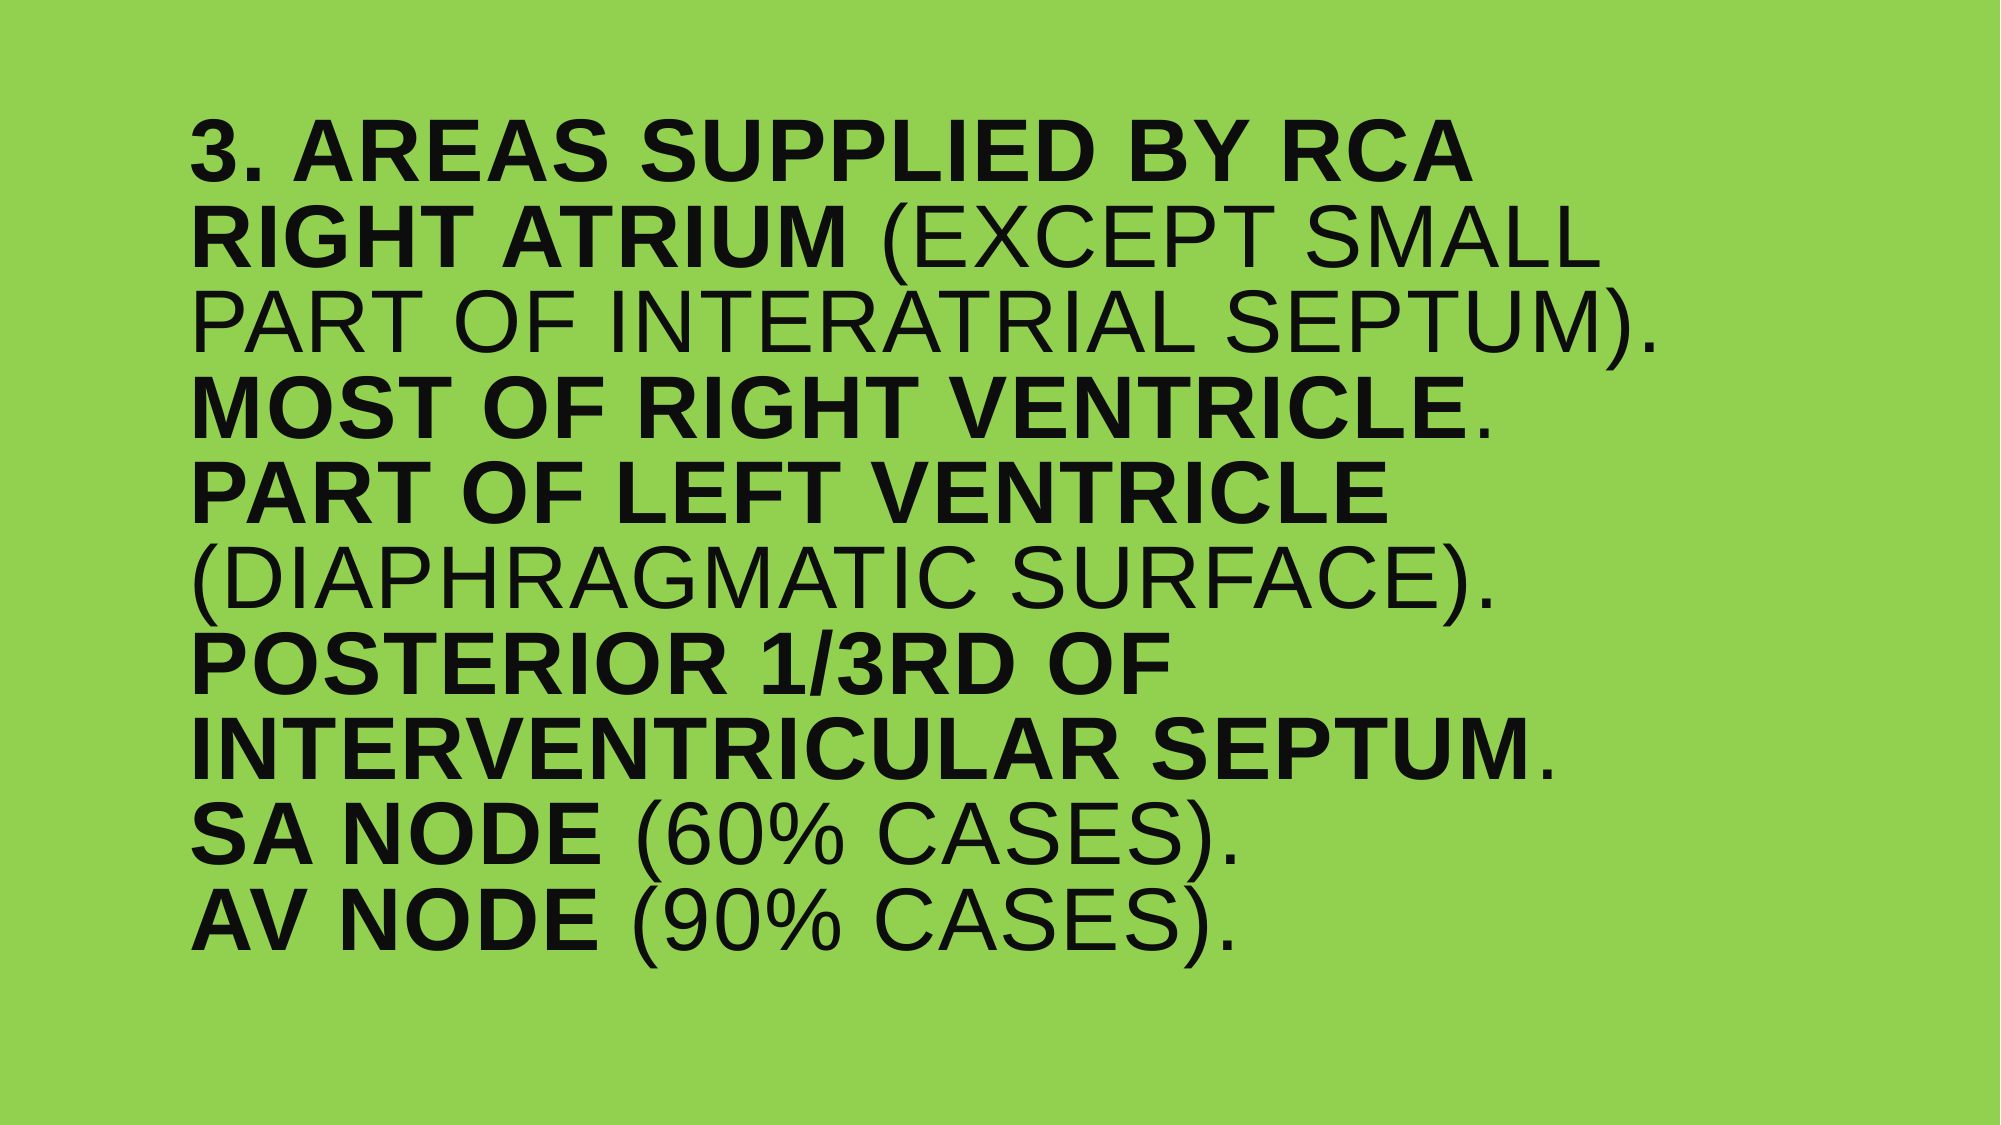

# 3. Areas Supplied by RCA Right atrium (except small part of interatrial septum). Most of right ventricle. Part of left ventricle (diaphragmatic surface). Posterior 1/3rd of interventricular septum. SA node (60% cases). AV node (90% cases).